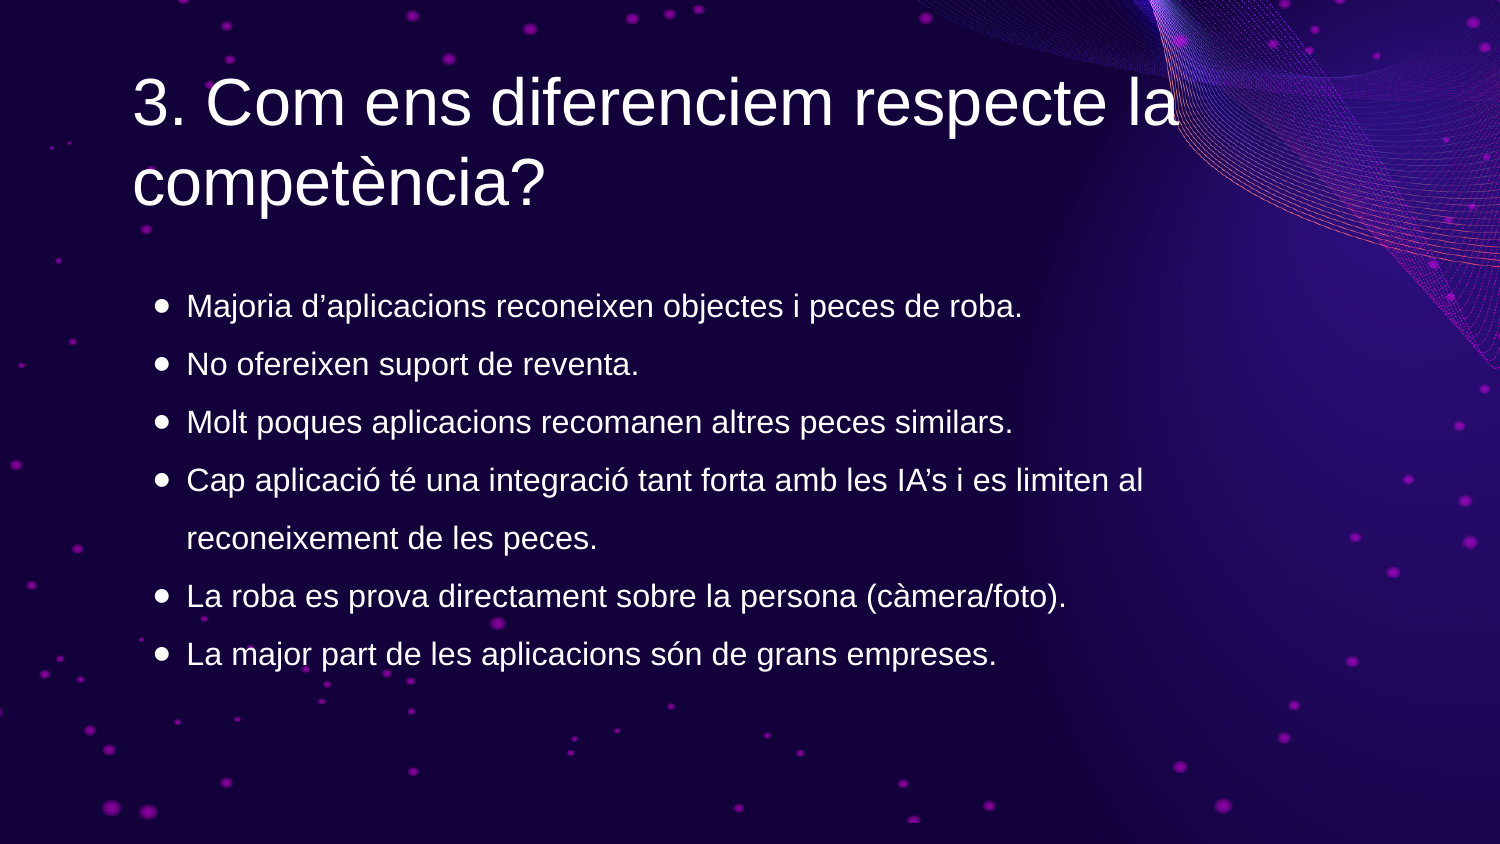

# 3. Com ens diferenciem respecte la competència?
Majoria d’aplicacions reconeixen objectes i peces de roba.
No ofereixen suport de reventa.
Molt poques aplicacions recomanen altres peces similars.
Cap aplicació té una integració tant forta amb les IA’s i es limiten al reconeixement de les peces.
La roba es prova directament sobre la persona (càmera/foto).
La major part de les aplicacions són de grans empreses.